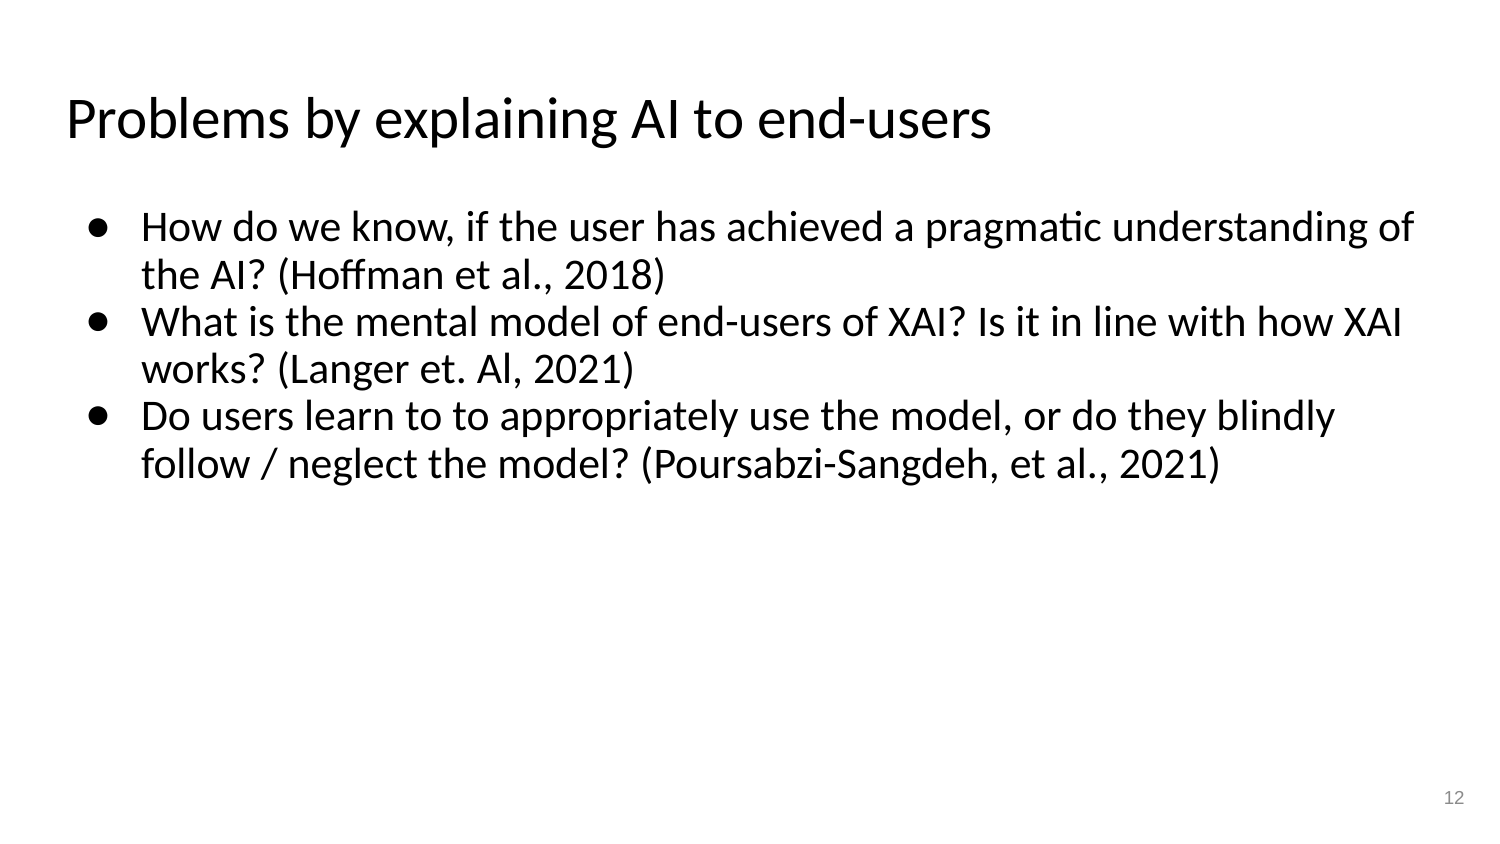

# Problems by explaining AI to end-users
How do we know, if the user has achieved a pragmatic understanding of the AI? (Hoffman et al., 2018)
What is the mental model of end-users of XAI? Is it in line with how XAI works? (Langer et. Al, 2021)
Do users learn to to appropriately use the model, or do they blindly follow / neglect the model? (Poursabzi-Sangdeh, et al., 2021)
12